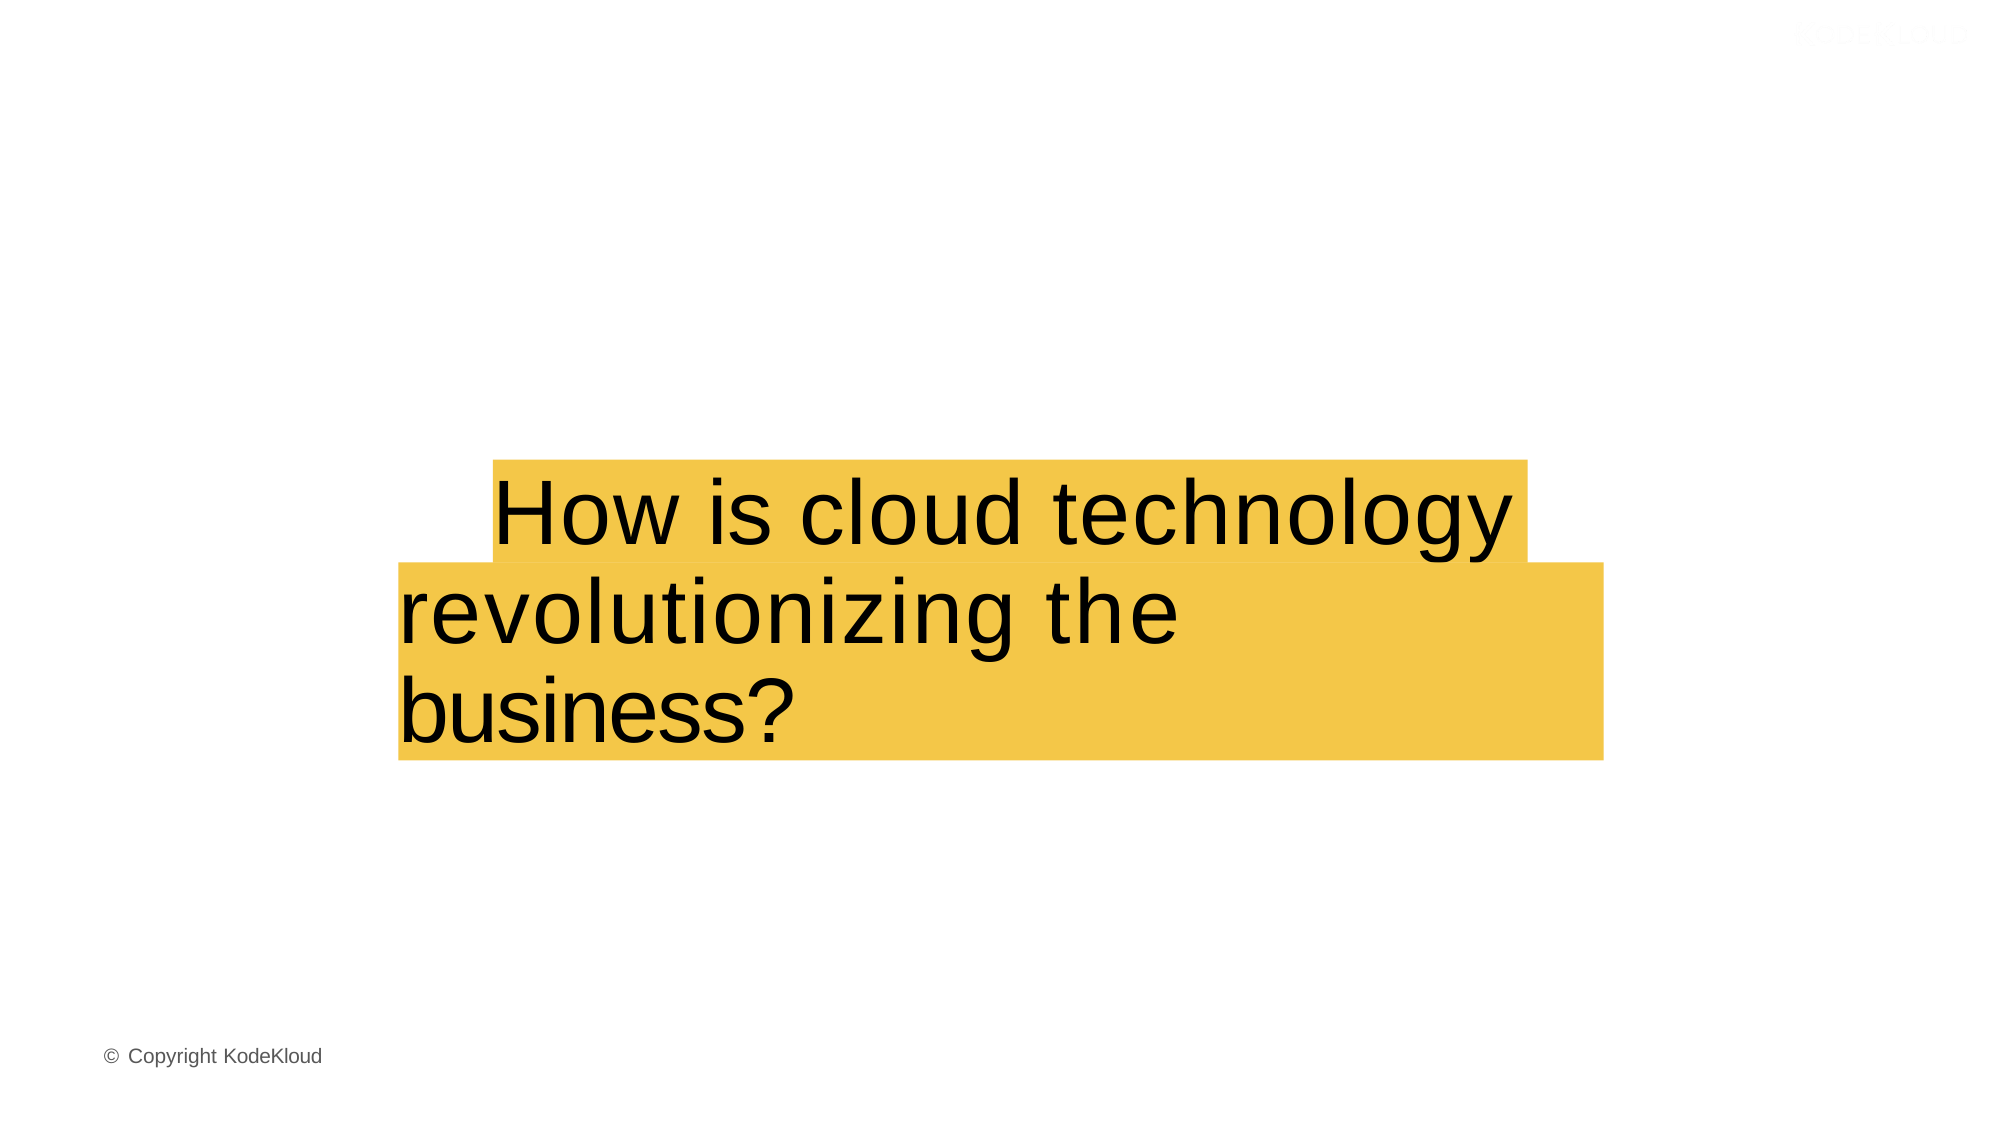

How is cloud technology
revolutionizing the business?
© Copyright KodeKloud